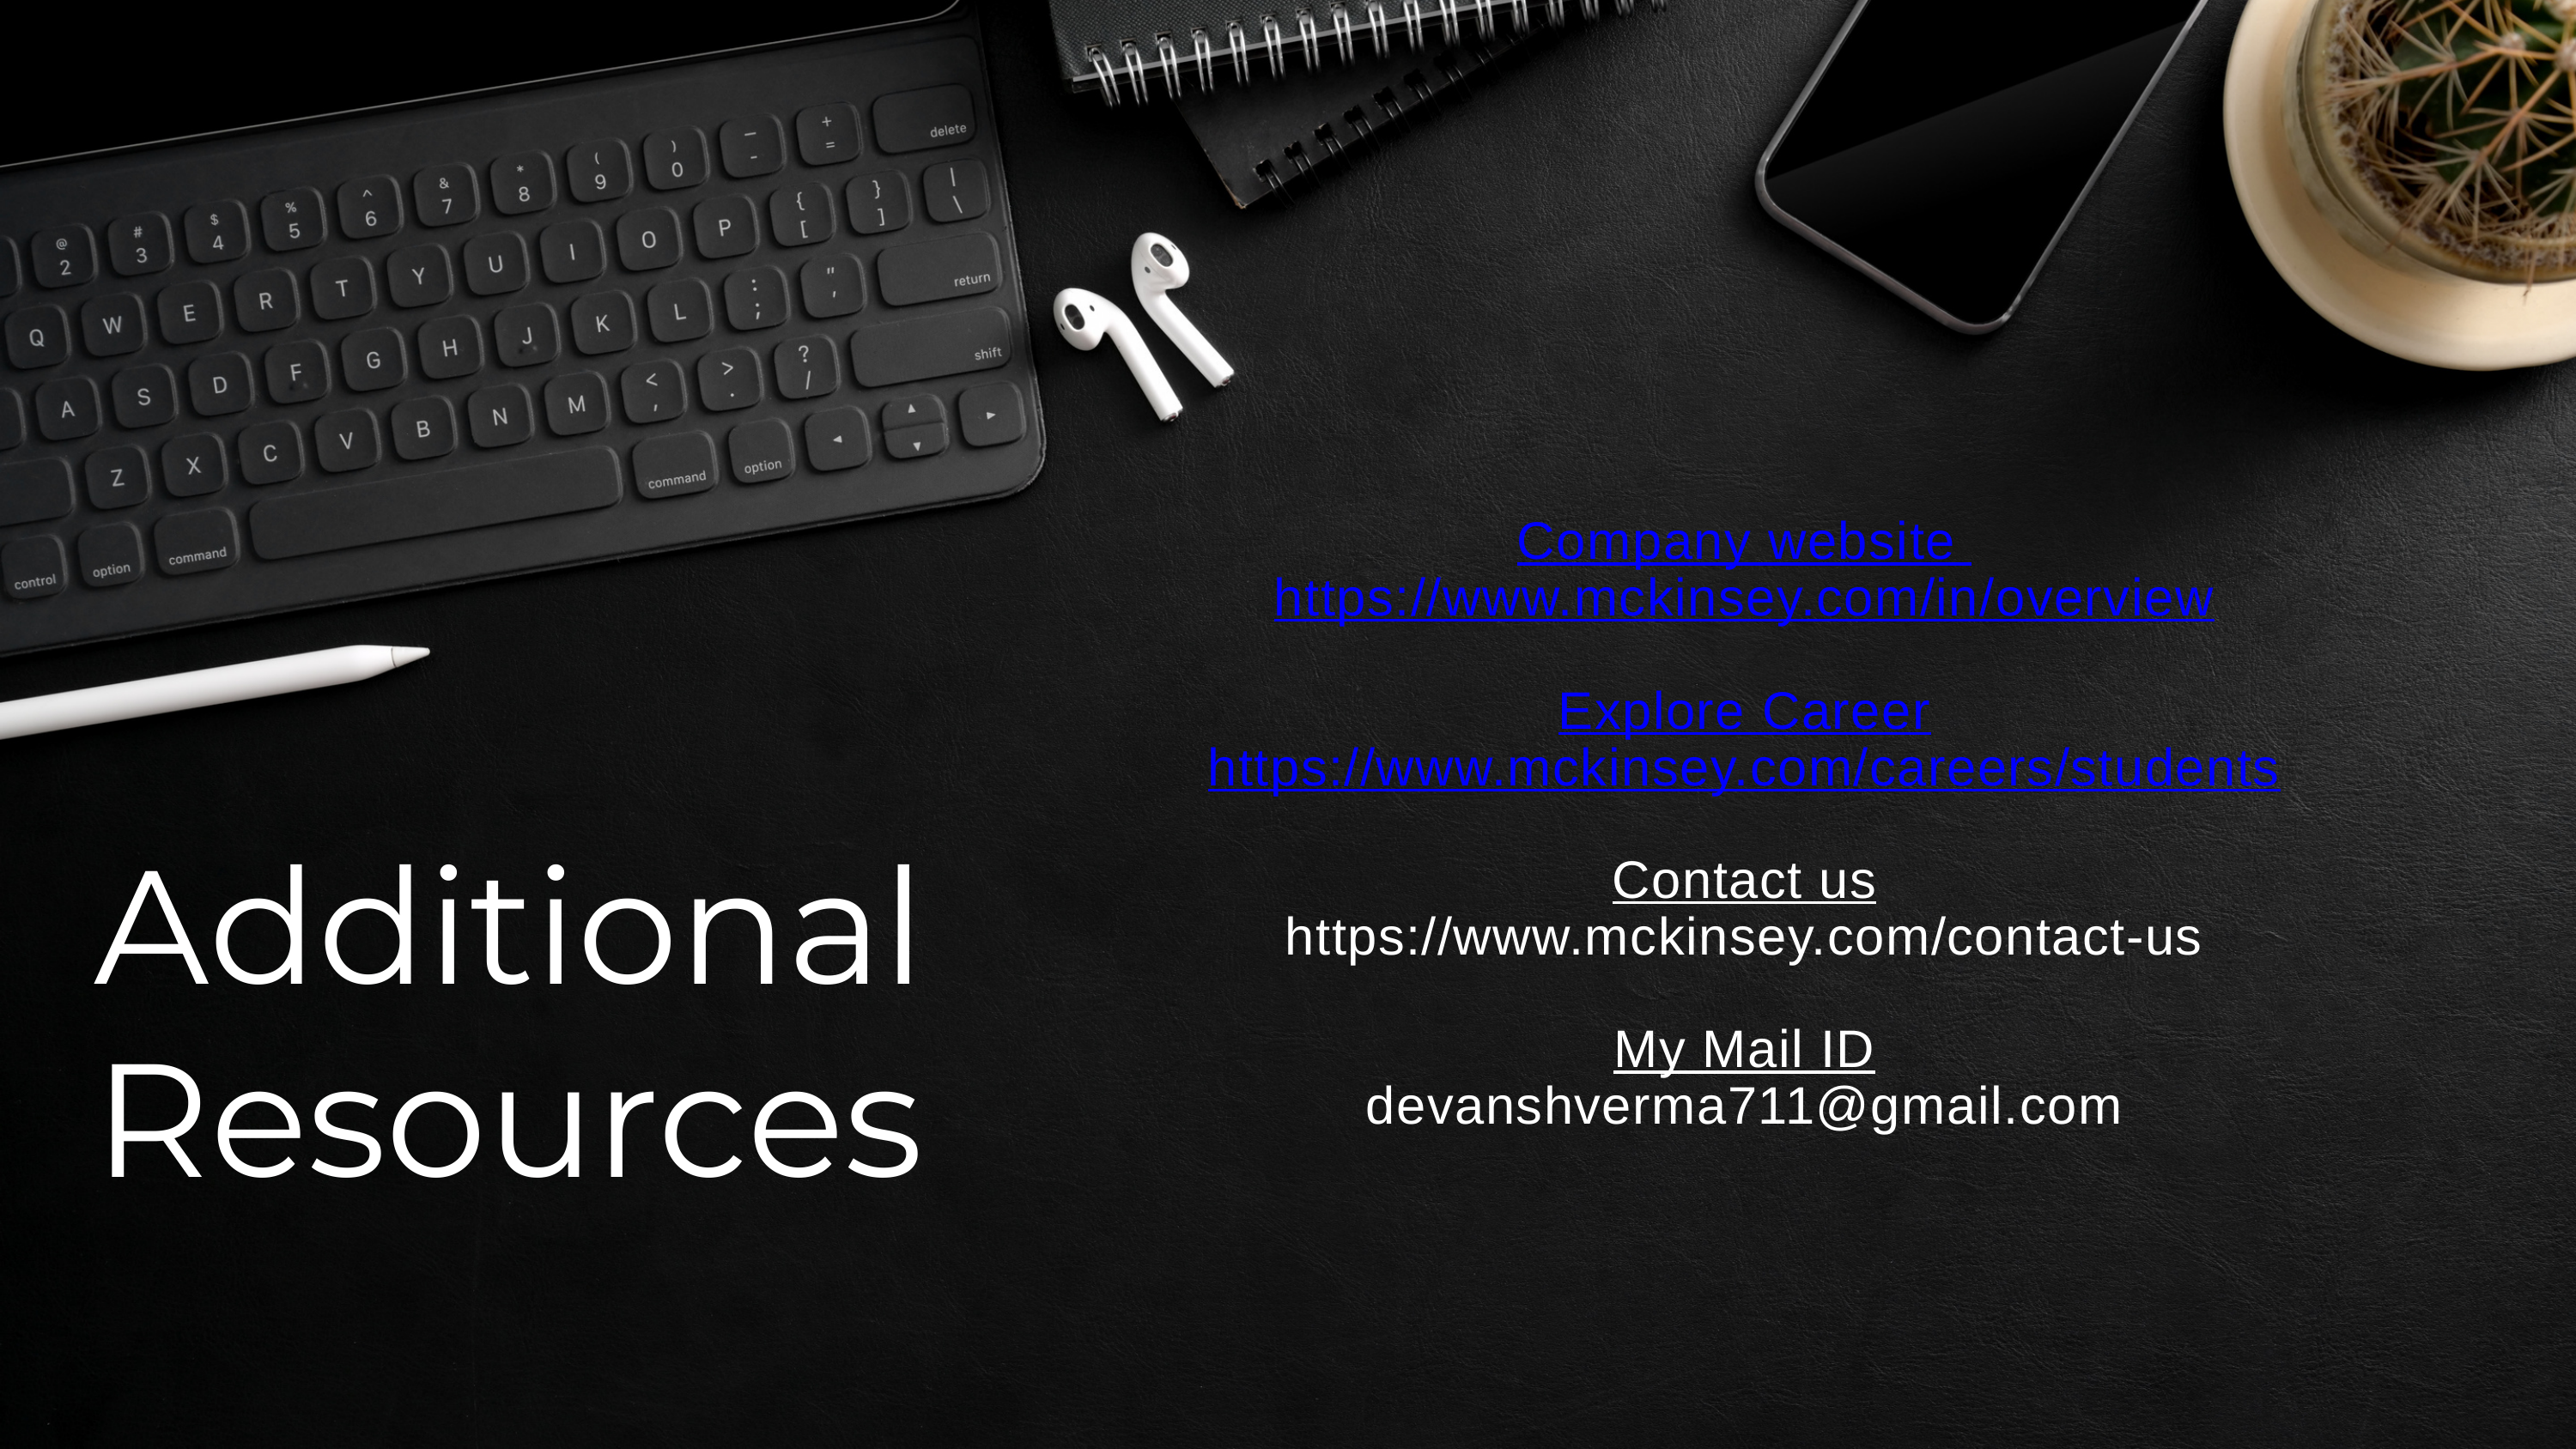

Company website
https://www.mckinsey.com/in/overview

Explore Career
https://www.mckinsey.com/careers/students

Contact us
https://www.mckinsey.com/contact-us

My Mail ID
devanshverma711@gmail.com

Additional Resources